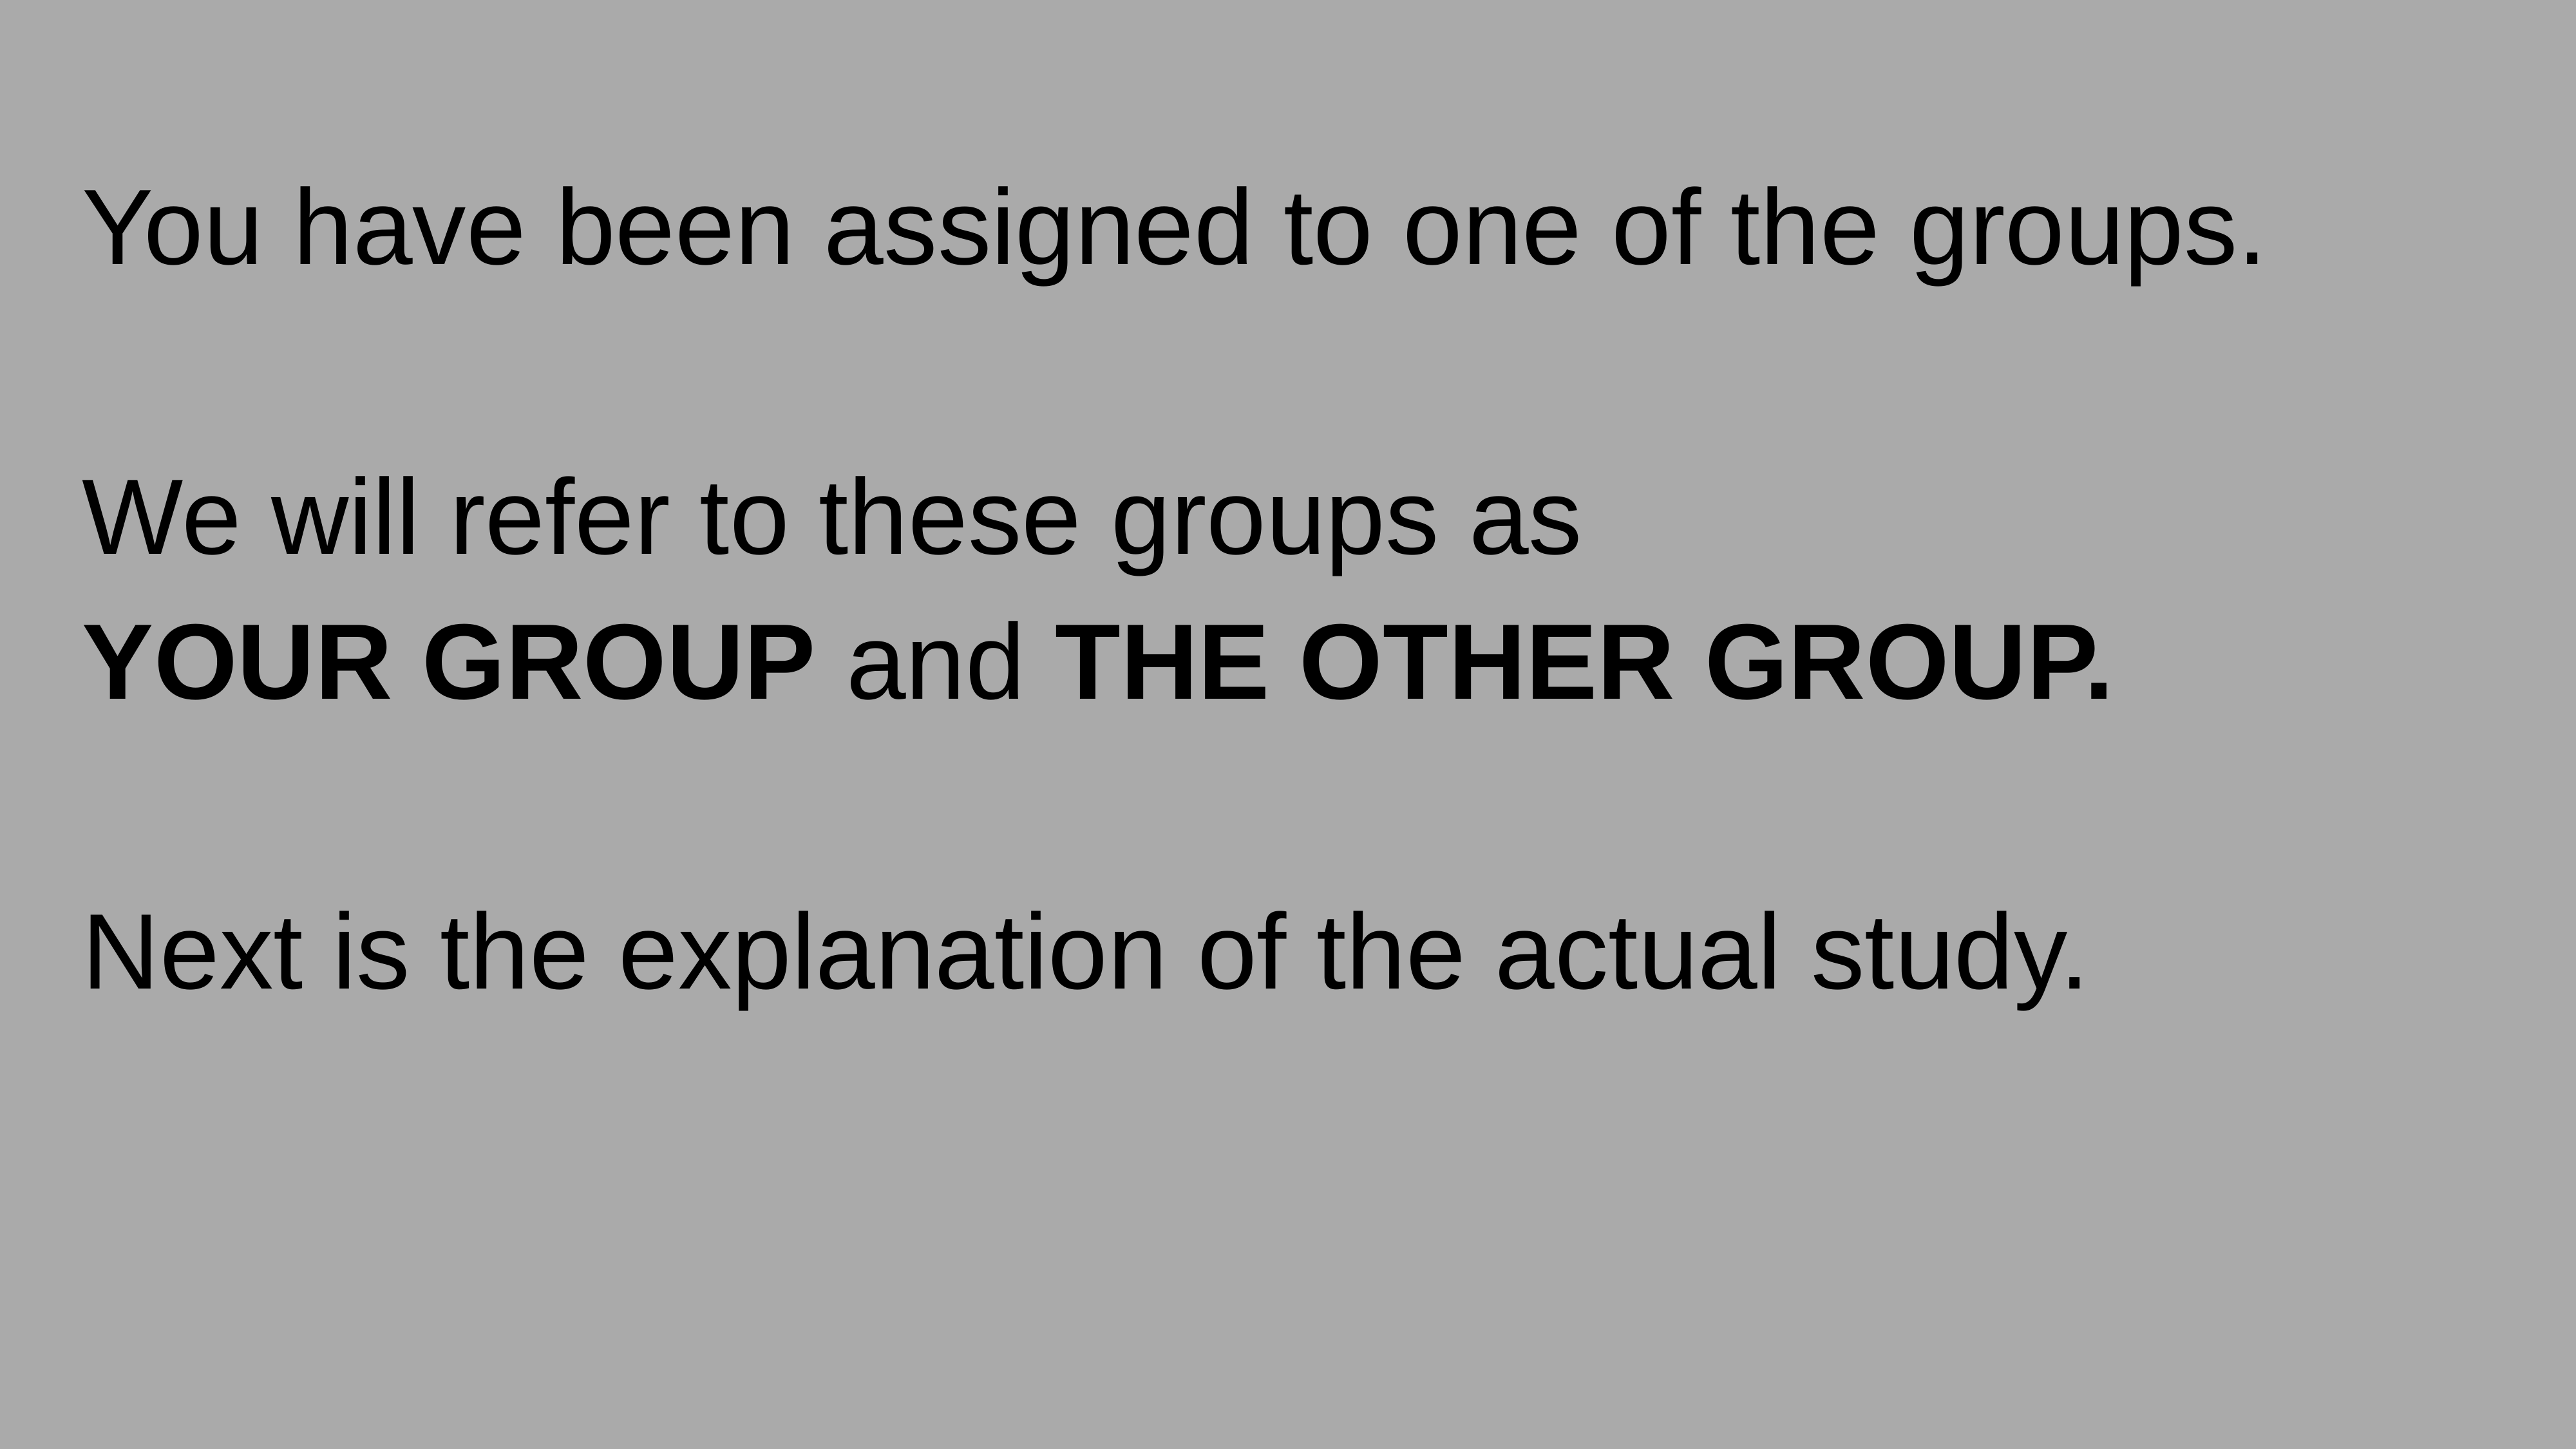

You have been assigned to one of the groups.

We will refer to these groups as
YOUR GROUP and THE OTHER GROUP.

Next is the explanation of the actual study.